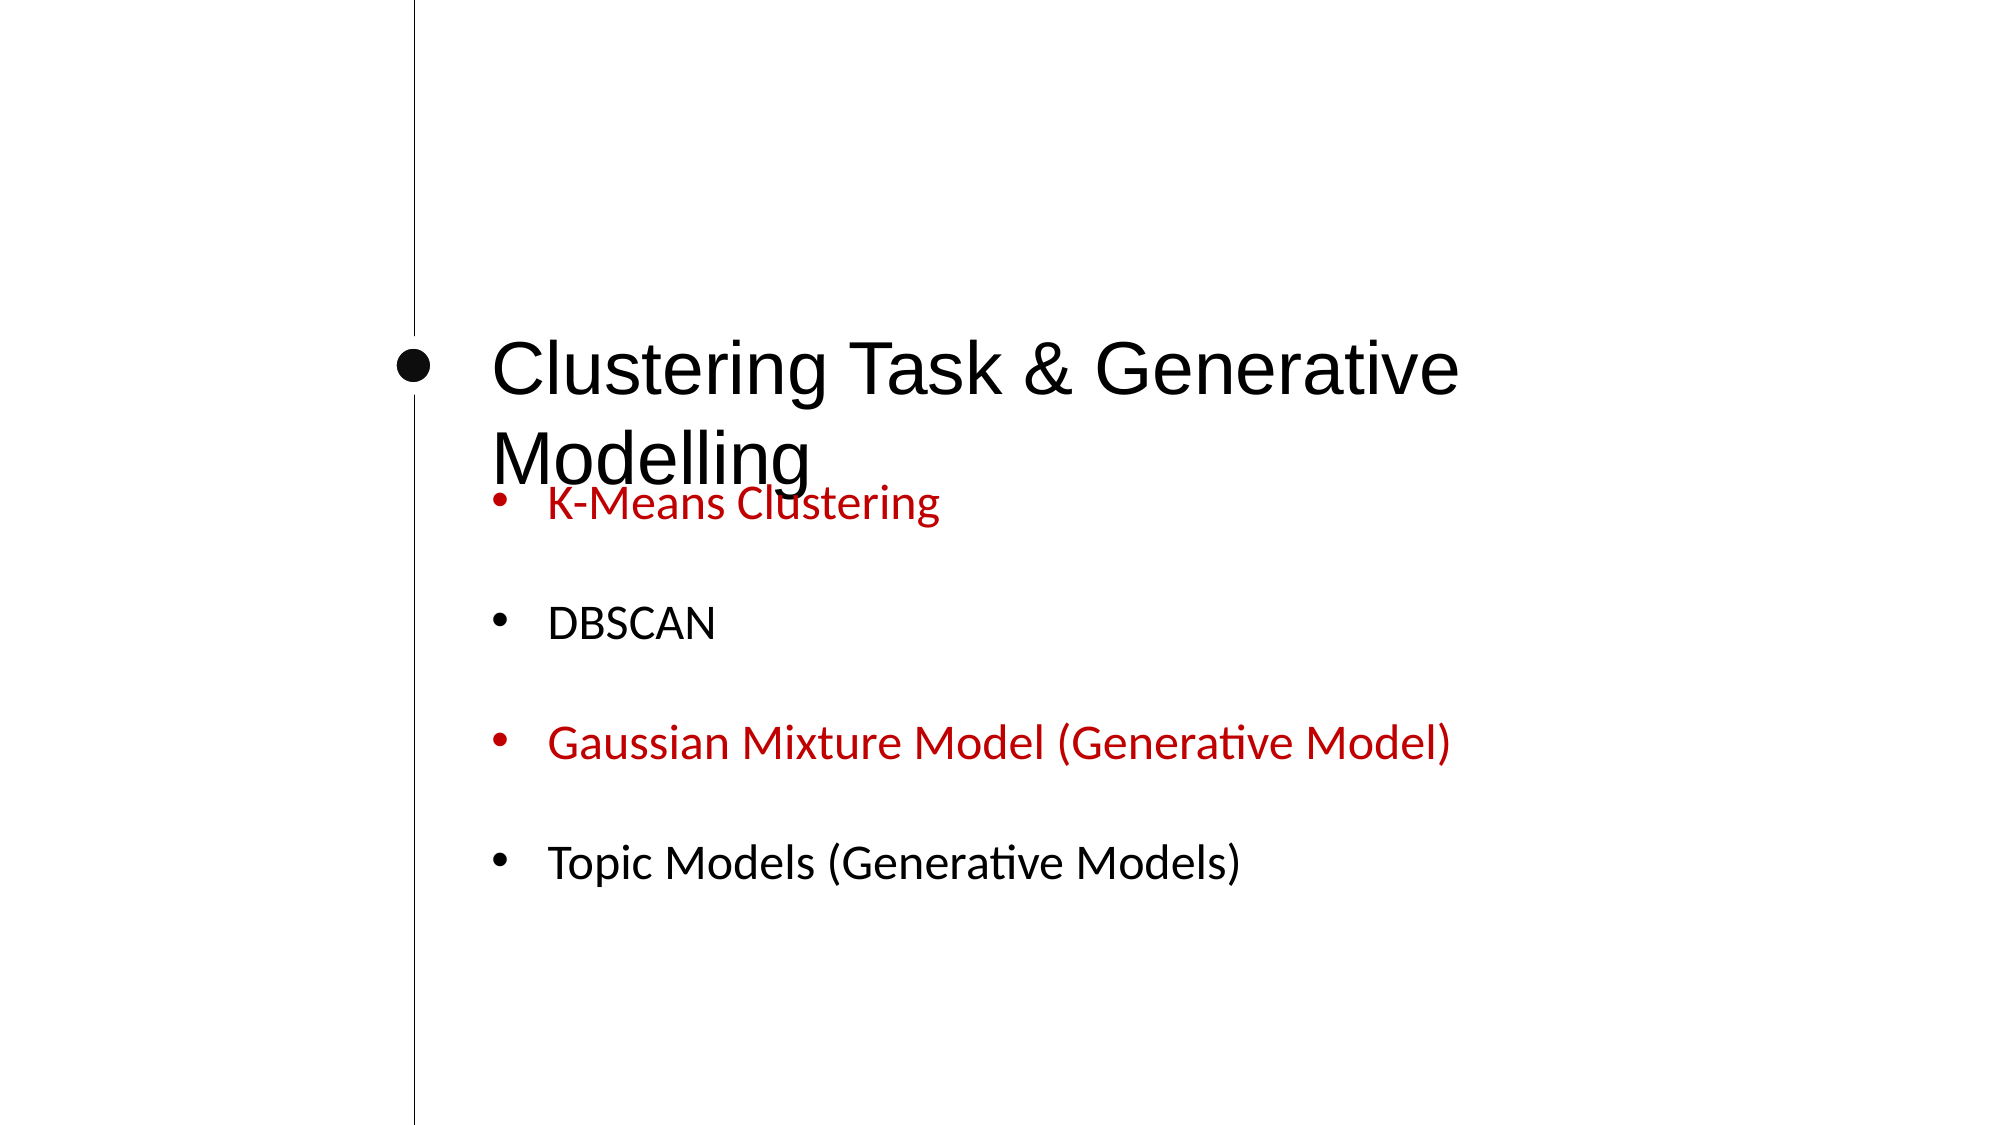

Clustering Task & Generative Modelling

K-Means Clustering

DBSCAN

Gaussian Mixture Model (Generative Model)

Topic Models (Generative Models)